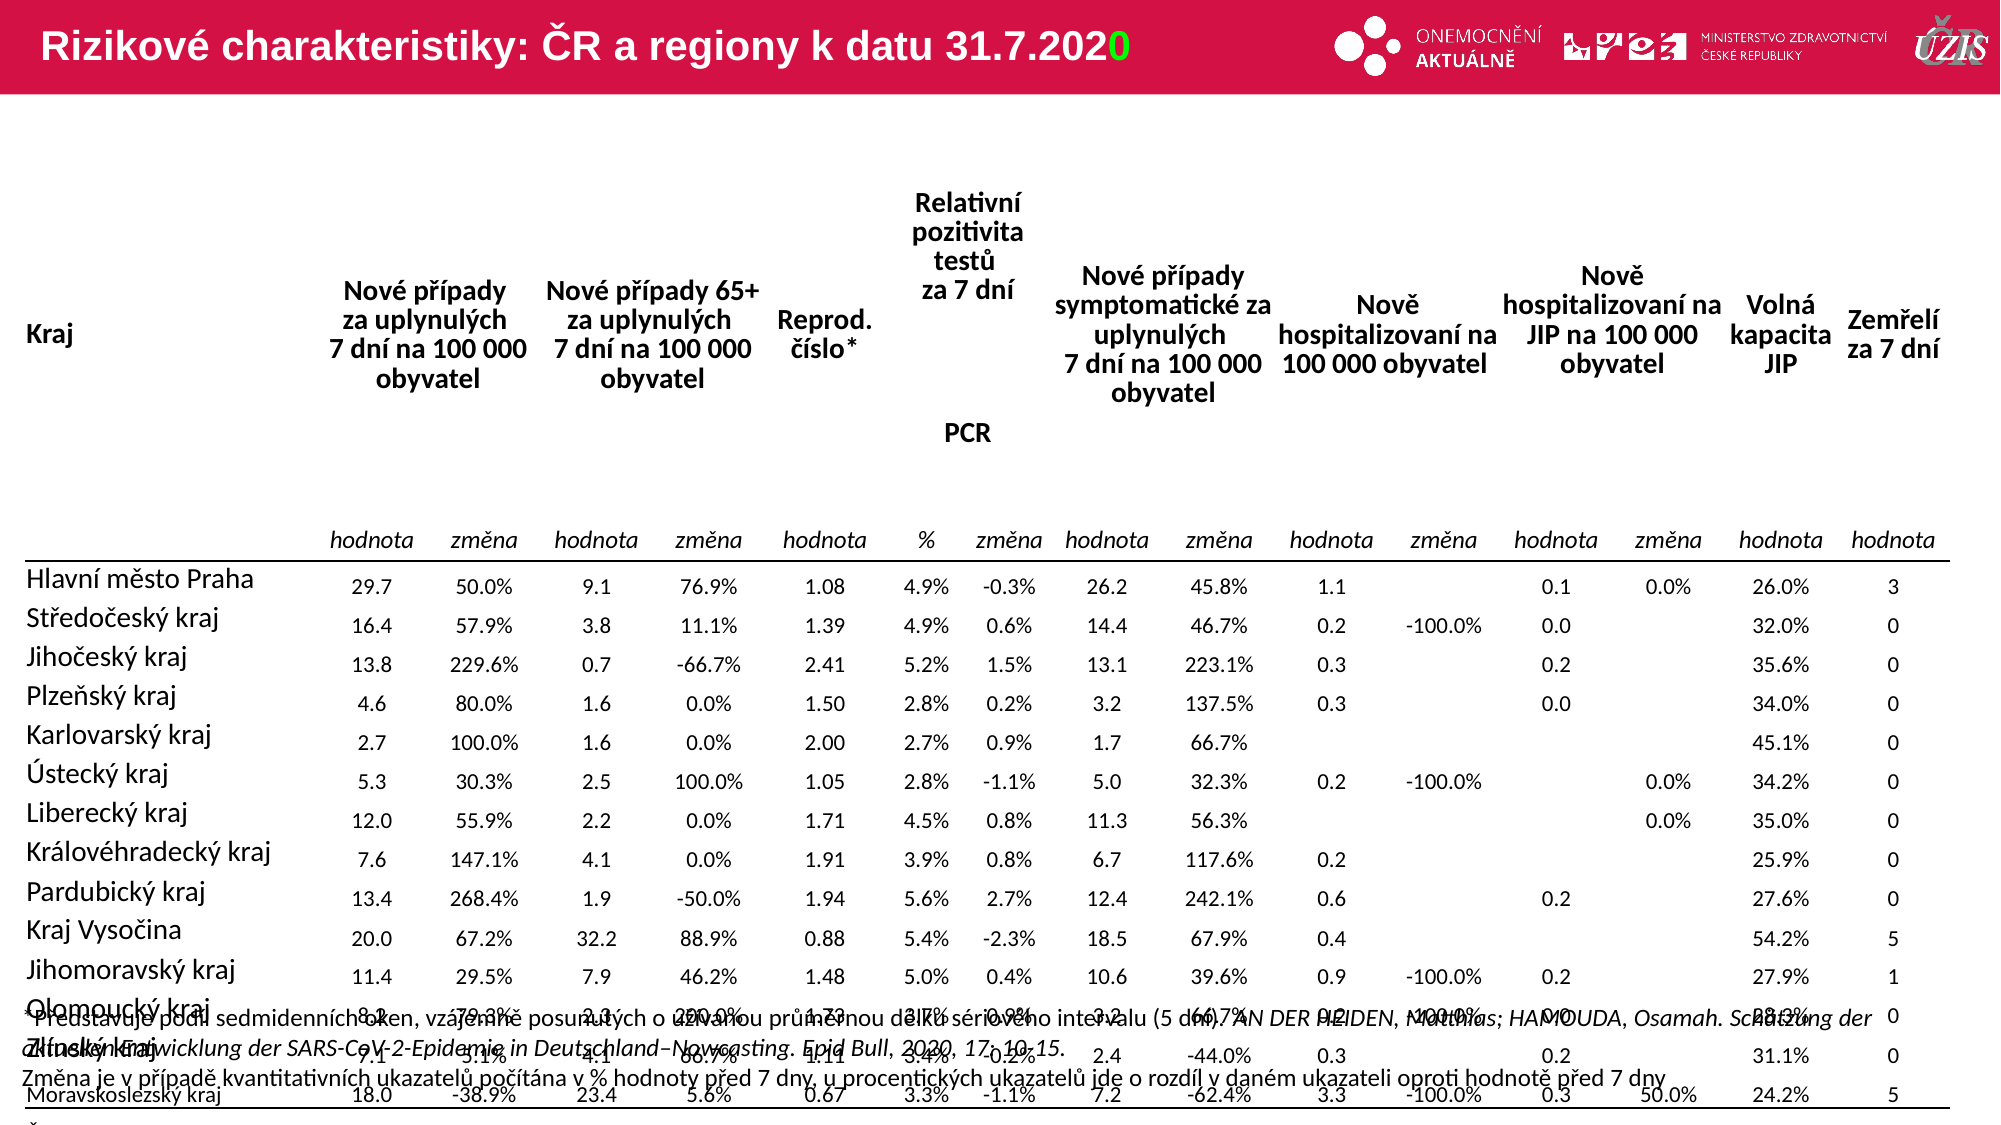

# Rizikové charakteristiky: ČR a regiony k datu 31.7.2020
| Kraj | Nové případy za uplynulých 7 dní na 100 000 obyvatel |  | Nové případy 65+ za uplynulých 7 dní na 100 000 obyvatel |  | Reprod. číslo\* | Relativní pozitivita testů za 7 dní |  | Nové případy symptomatické za uplynulých 7 dní na 100 000 obyvatel |  | Nově hospitalizovaní na 100 000 obyvatel |  | Nově hospitalizovaní na JIP na 100 000 obyvatel |  | Volná kapacita JIP | Zemřelí za 7 dní |
| --- | --- | --- | --- | --- | --- | --- | --- | --- | --- | --- | --- | --- | --- | --- | --- |
|  |  |  |  |  |  | PCR |  |  |  |  |  |  |  |  |  |
|  | hodnota | změna | hodnota | změna | hodnota | % | změna | hodnota | změna | hodnota | změna | hodnota | změna | hodnota | hodnota |
| Hlavní město Praha | 29.7 | 50.0% | 9.1 | 76.9% | 1.08 | 4.9% | -0.3% | 26.2 | 45.8% | 1.1 |  | 0.1 | 0.0% | 26.0% | 3 |
| Středočeský kraj | 16.4 | 57.9% | 3.8 | 11.1% | 1.39 | 4.9% | 0.6% | 14.4 | 46.7% | 0.2 | -100.0% | 0.0 |  | 32.0% | 0 |
| Jihočeský kraj | 13.8 | 229.6% | 0.7 | -66.7% | 2.41 | 5.2% | 1.5% | 13.1 | 223.1% | 0.3 |  | 0.2 |  | 35.6% | 0 |
| Plzeňský kraj | 4.6 | 80.0% | 1.6 | 0.0% | 1.50 | 2.8% | 0.2% | 3.2 | 137.5% | 0.3 |  | 0.0 |  | 34.0% | 0 |
| Karlovarský kraj | 2.7 | 100.0% | 1.6 | 0.0% | 2.00 | 2.7% | 0.9% | 1.7 | 66.7% |  |  |  |  | 45.1% | 0 |
| Ústecký kraj | 5.3 | 30.3% | 2.5 | 100.0% | 1.05 | 2.8% | -1.1% | 5.0 | 32.3% | 0.2 | -100.0% |  | 0.0% | 34.2% | 0 |
| Liberecký kraj | 12.0 | 55.9% | 2.2 | 0.0% | 1.71 | 4.5% | 0.8% | 11.3 | 56.3% |  |  |  | 0.0% | 35.0% | 0 |
| Královéhradecký kraj | 7.6 | 147.1% | 4.1 | 0.0% | 1.91 | 3.9% | 0.8% | 6.7 | 117.6% | 0.2 |  |  |  | 25.9% | 0 |
| Pardubický kraj | 13.4 | 268.4% | 1.9 | -50.0% | 1.94 | 5.6% | 2.7% | 12.4 | 242.1% | 0.6 |  | 0.2 |  | 27.6% | 0 |
| Kraj Vysočina | 20.0 | 67.2% | 32.2 | 88.9% | 0.88 | 5.4% | -2.3% | 18.5 | 67.9% | 0.4 |  |  |  | 54.2% | 5 |
| Jihomoravský kraj | 11.4 | 29.5% | 7.9 | 46.2% | 1.48 | 5.0% | 0.4% | 10.6 | 39.6% | 0.9 | -100.0% | 0.2 |  | 27.9% | 1 |
| Olomoucký kraj | 8.2 | 79.3% | 2.3 | 200.0% | 1.73 | 3.7% | 0.9% | 3.2 | 66.7% | 0.2 | -100.0% | 0.0 |  | 28.3% | 0 |
| Zlínský kraj | 7.1 | 5.1% | 4.1 | 66.7% | 1.11 | 3.4% | -0.2% | 2.4 | -44.0% | 0.3 |  | 0.2 |  | 31.1% | 0 |
| Moravskoslezský kraj | 18.0 | -38.9% | 23.4 | 5.6% | 0.67 | 3.3% | -1.1% | 7.2 | -62.4% | 3.3 | -100.0% | 0.3 | 50.0% | 24.2% | 5 |
| ČR | 14.2 | 28.8% | 7.8 | 37.7% | 1.13 | 4.1% | 0.1% | 11.3 | 26.7% | 0.8 | -100.0% | 0.1 | 350.0% | 30.3% | 14 |
*Představuje podíl sedmidenních oken, vzájemně posunutých o užívanou průměrnou délku sériového intervalu (5 dní). AN DER HEIDEN, Matthias; HAMOUDA, Osamah. Schätzung der aktuellen Entwicklung der SARS-CoV-2-Epidemie in Deutschland–Nowcasting. Epid Bull, 2020, 17: 10-15.
Změna je v případě kvantitativních ukazatelů počítána v % hodnoty před 7 dny, u procentických ukazatelů jde o rozdíl v daném ukazateli oproti hodnotě před 7 dny